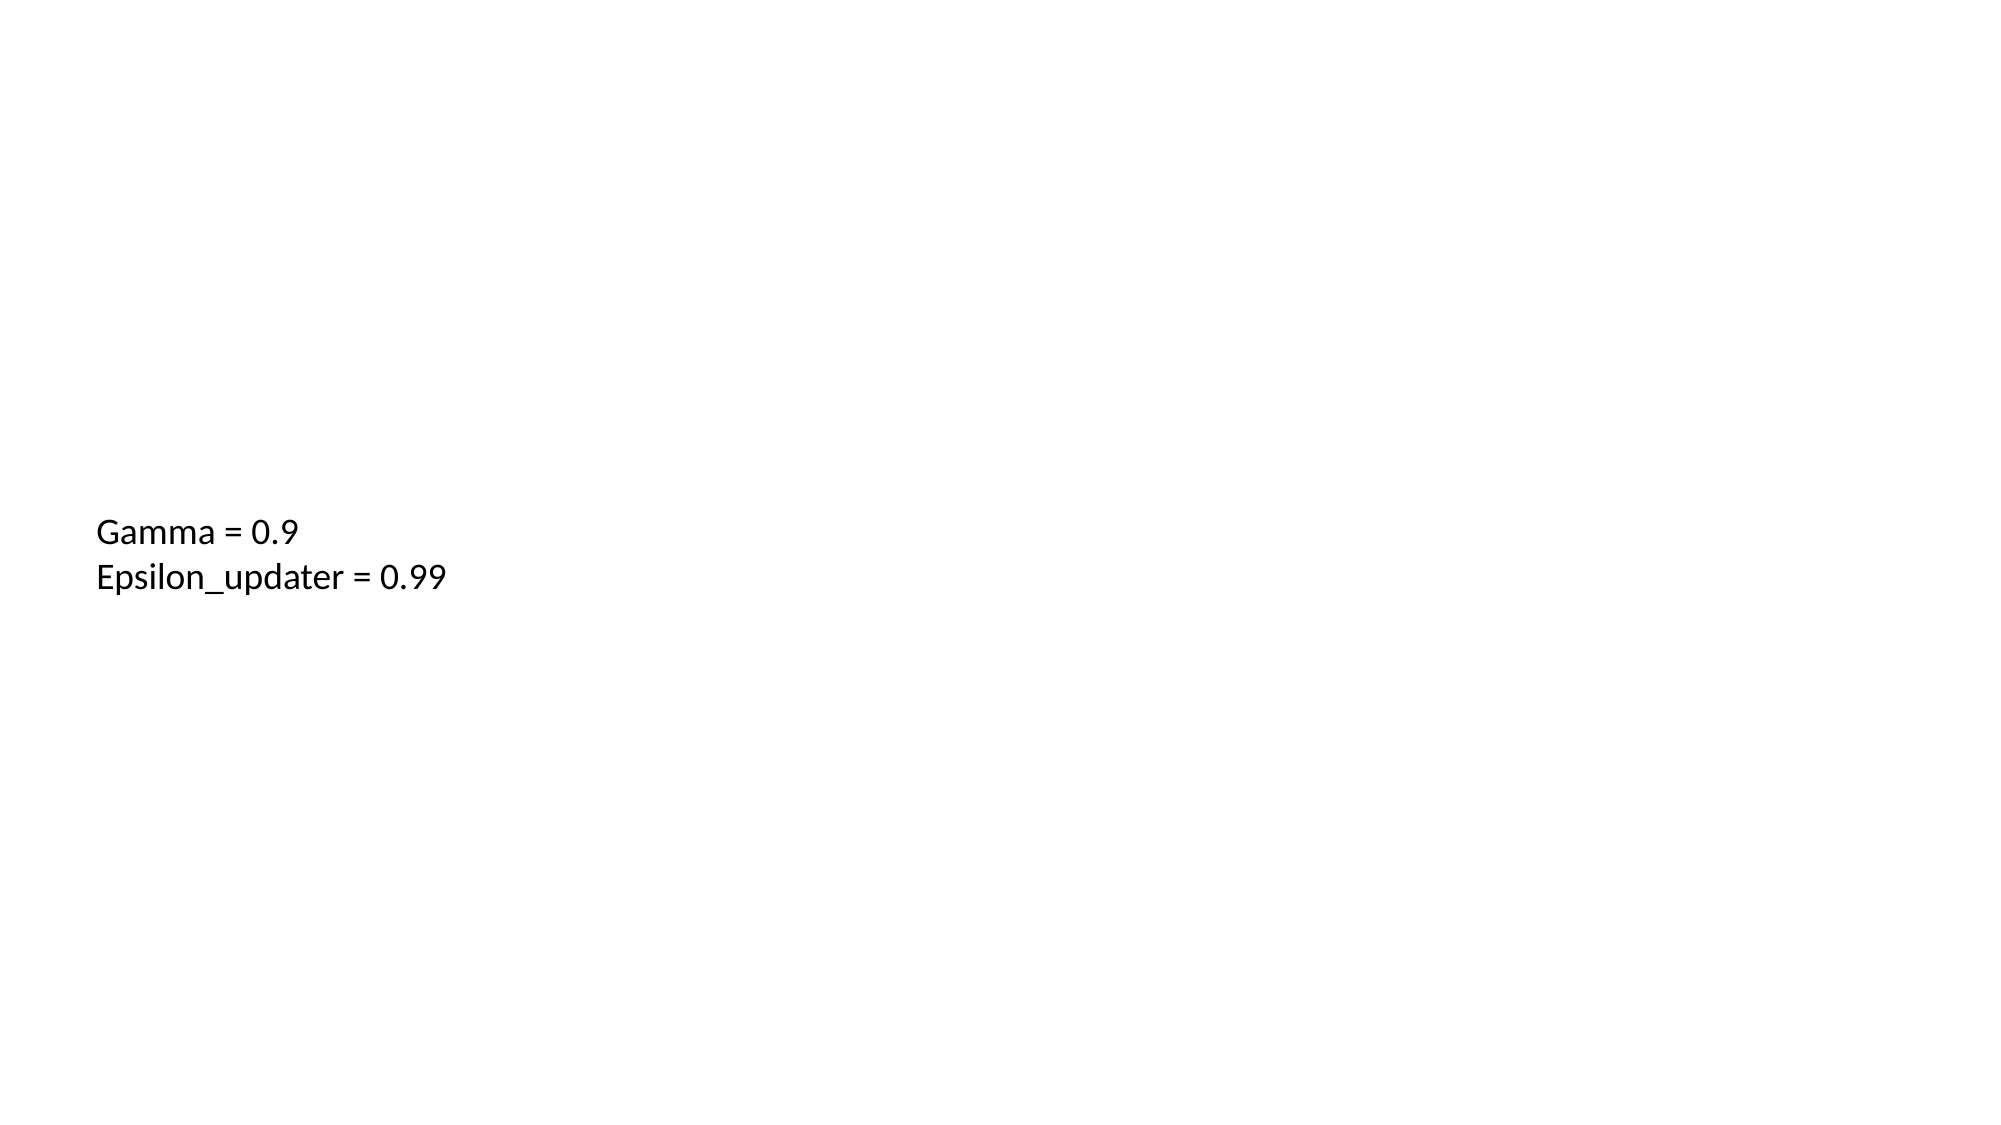

#

Gamma = 0.9
Epsilon_updater = 0.99